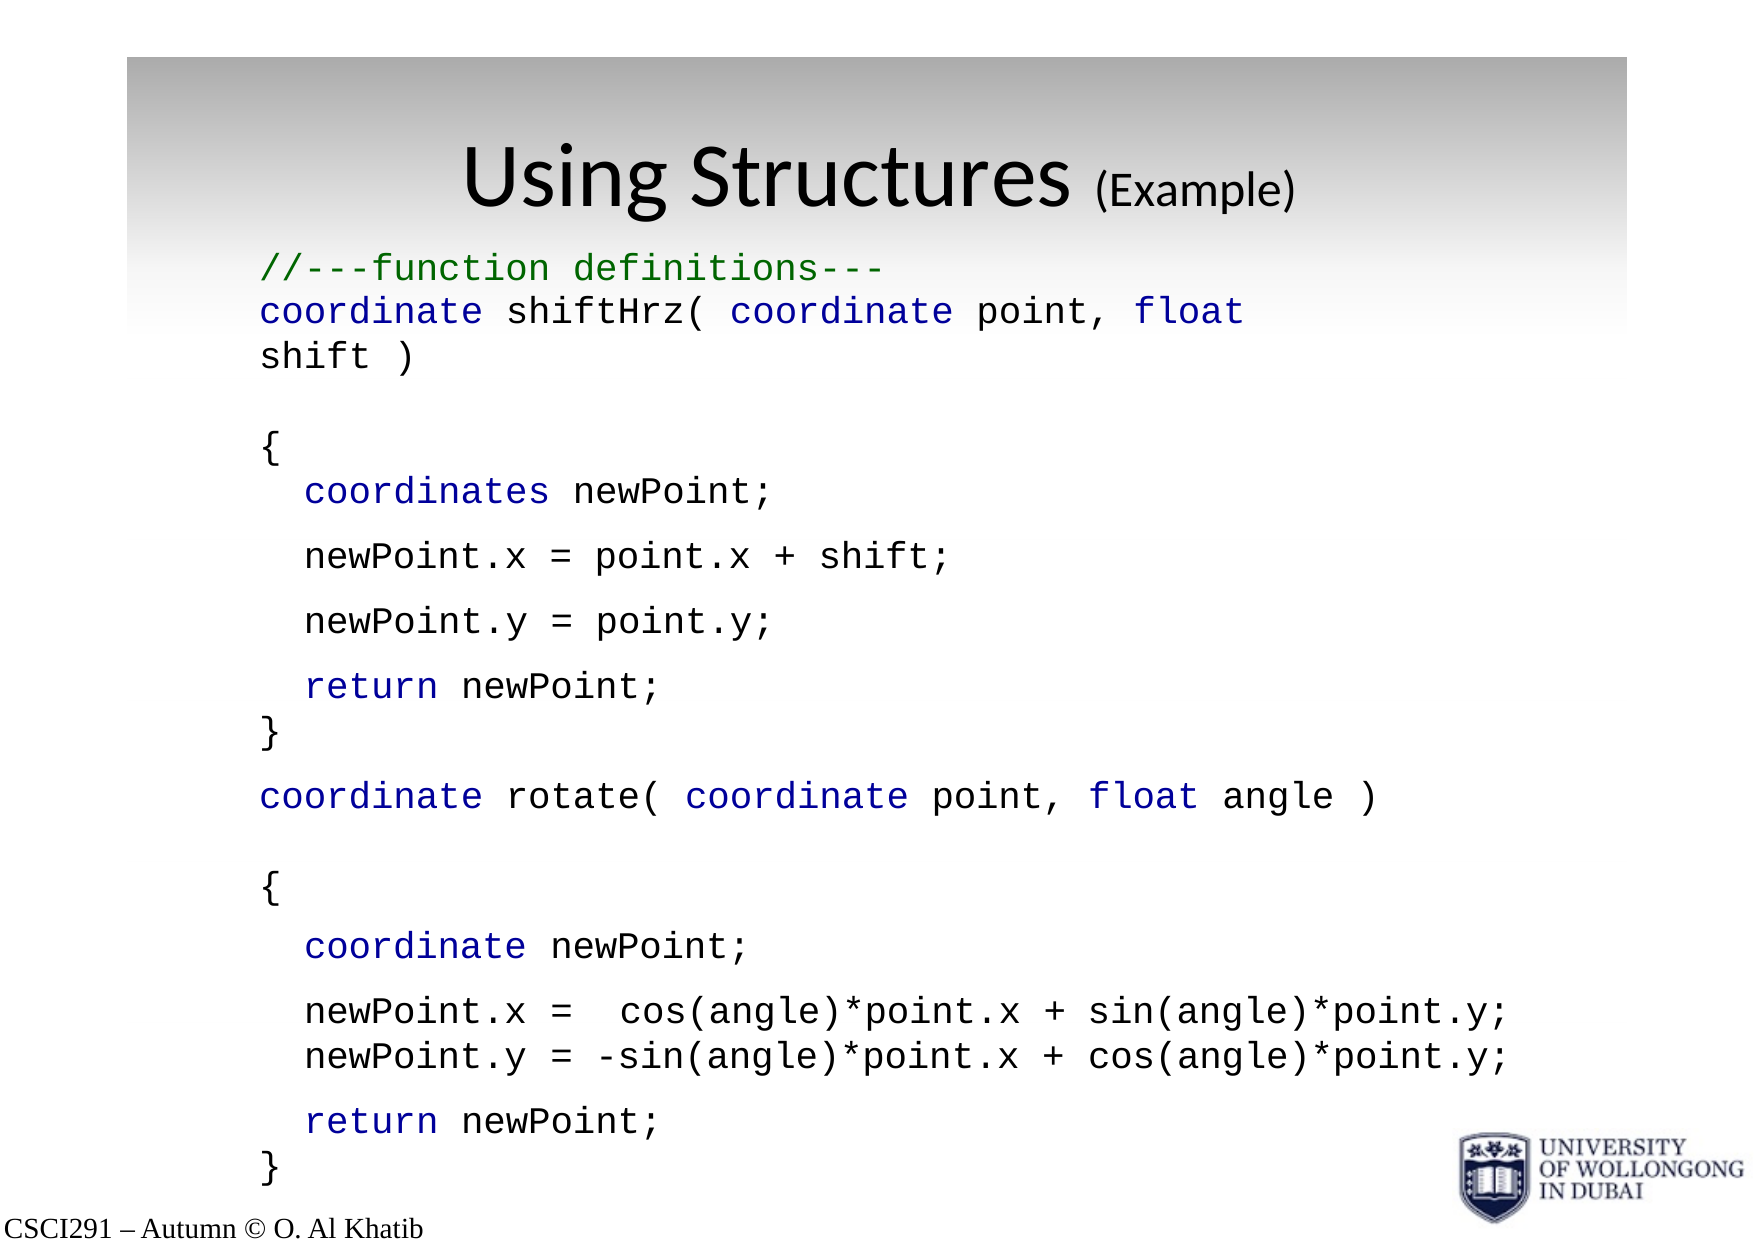

# Using Structures (Example)
//---function definitions---
coordinate shiftHrz( coordinate point, float shift )

{
coordinates newPoint;
newPoint.x = point.x + shift;
newPoint.y = point.y;
return newPoint;
}
coordinate rotate( coordinate point, float angle )

{
coordinate
newPoint.x newPoint.y
newPoint;
=	cos(angle)*point.x +
= -sin(angle)*point.x +
sin(angle)*point.y; cos(angle)*point.y;
return newPoint;
}